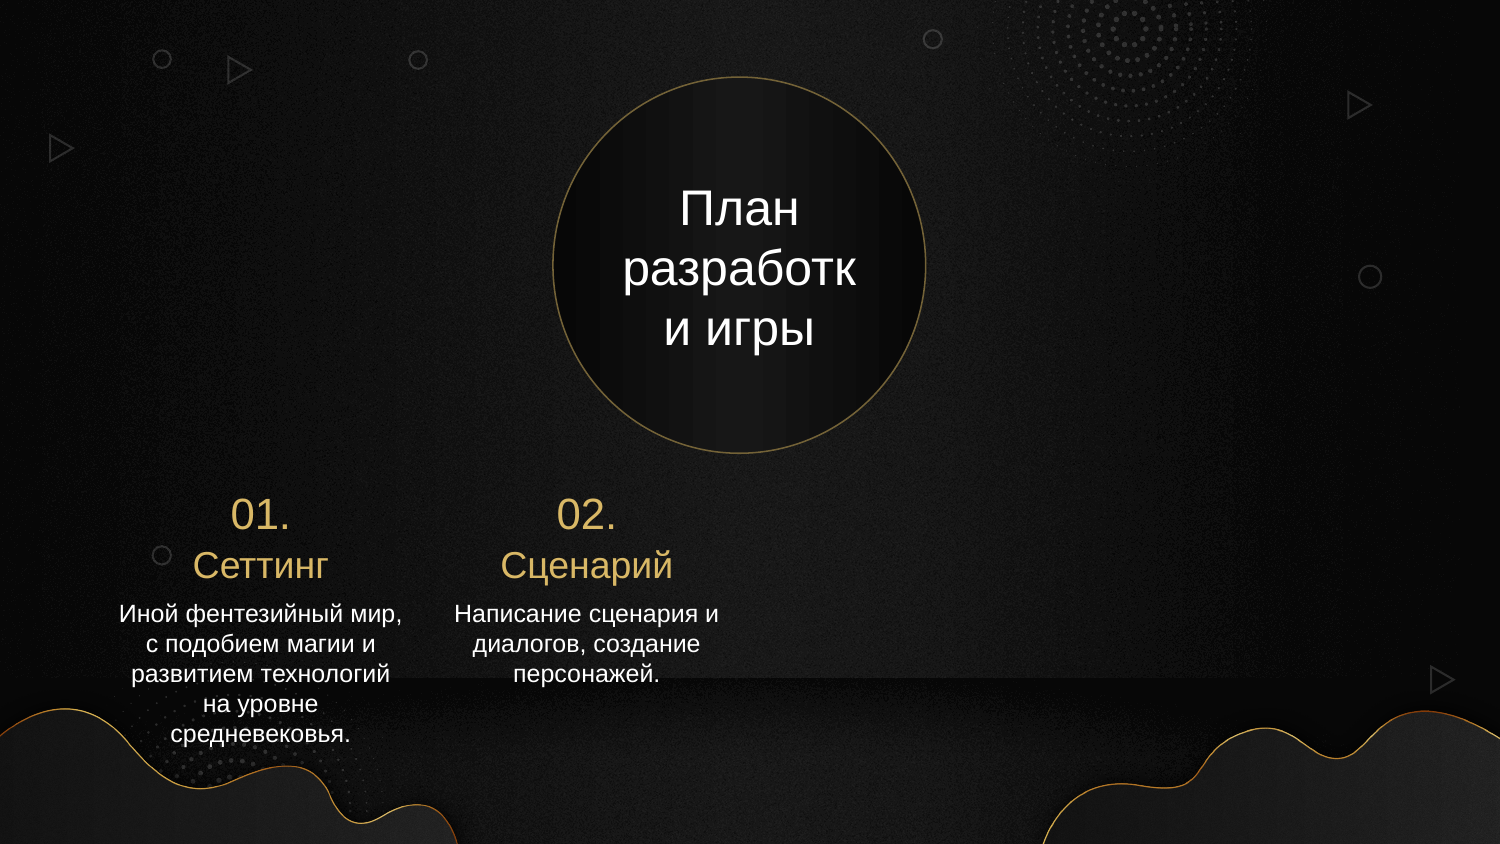

План разработки игры
01.
02.

Сеттинг
Сценарий

Иной фентезийный мир, с подобием магии и развитием технологий на уровне средневековья.
Написание сценария и диалогов, создание персонажей.